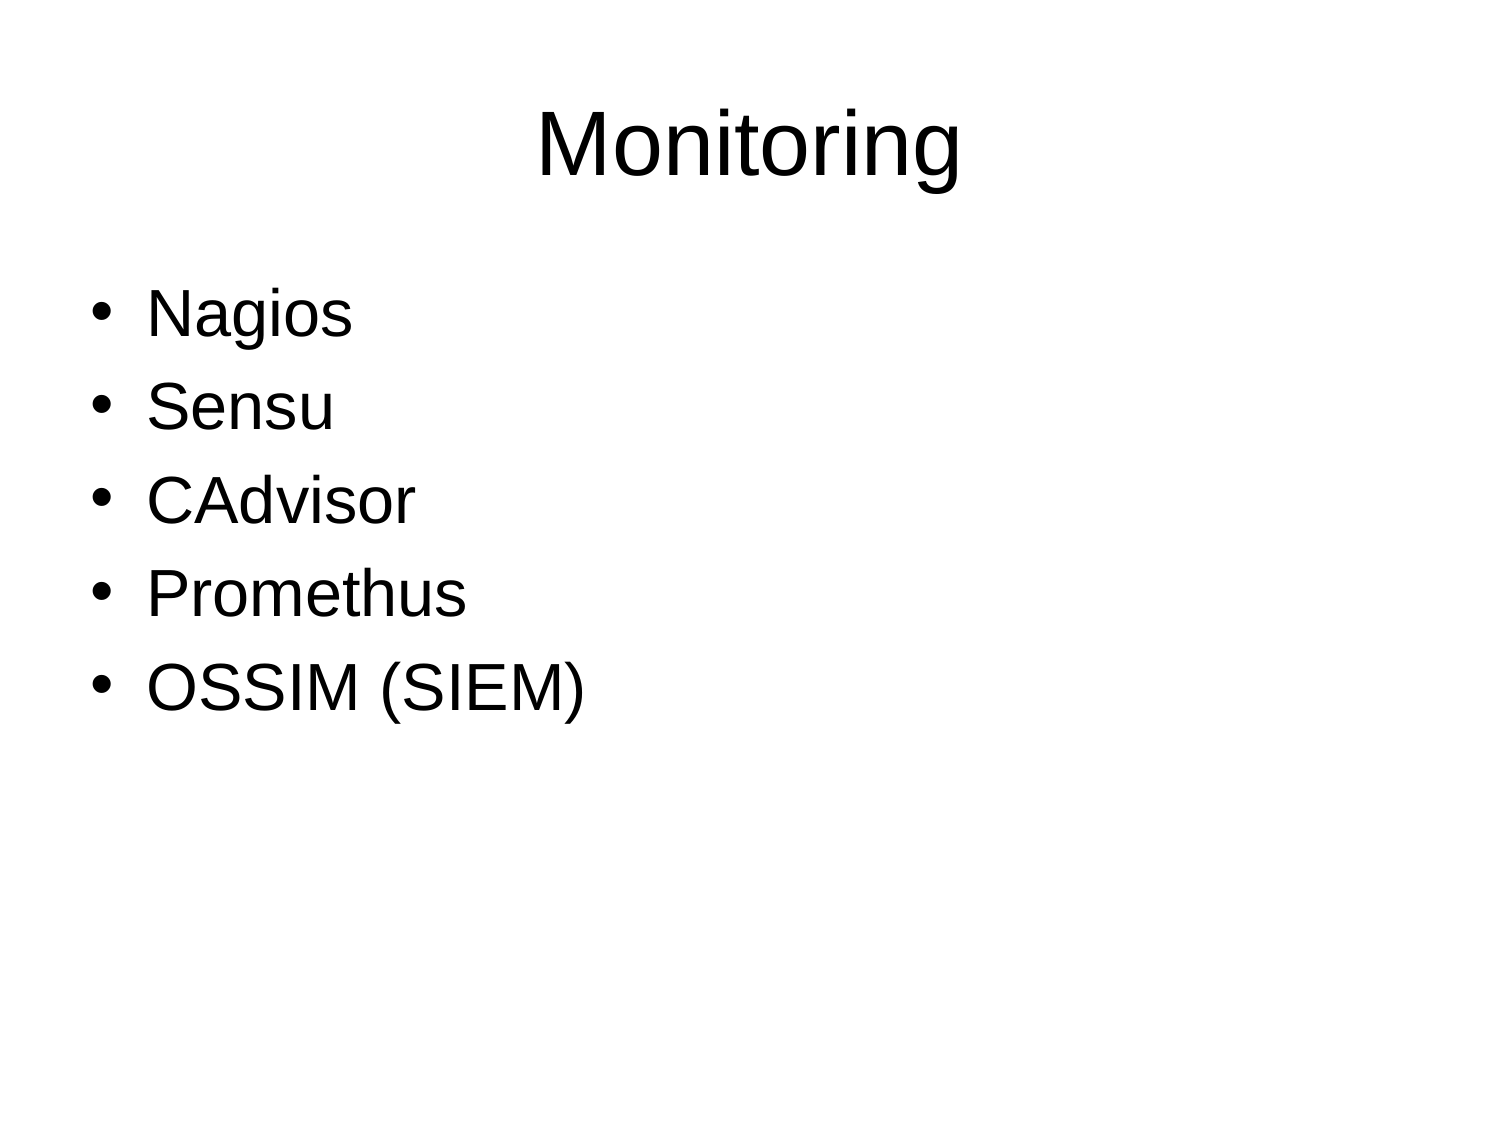

# Monitoring
Nagios
Sensu
CAdvisor
Promethus
OSSIM (SIEM)